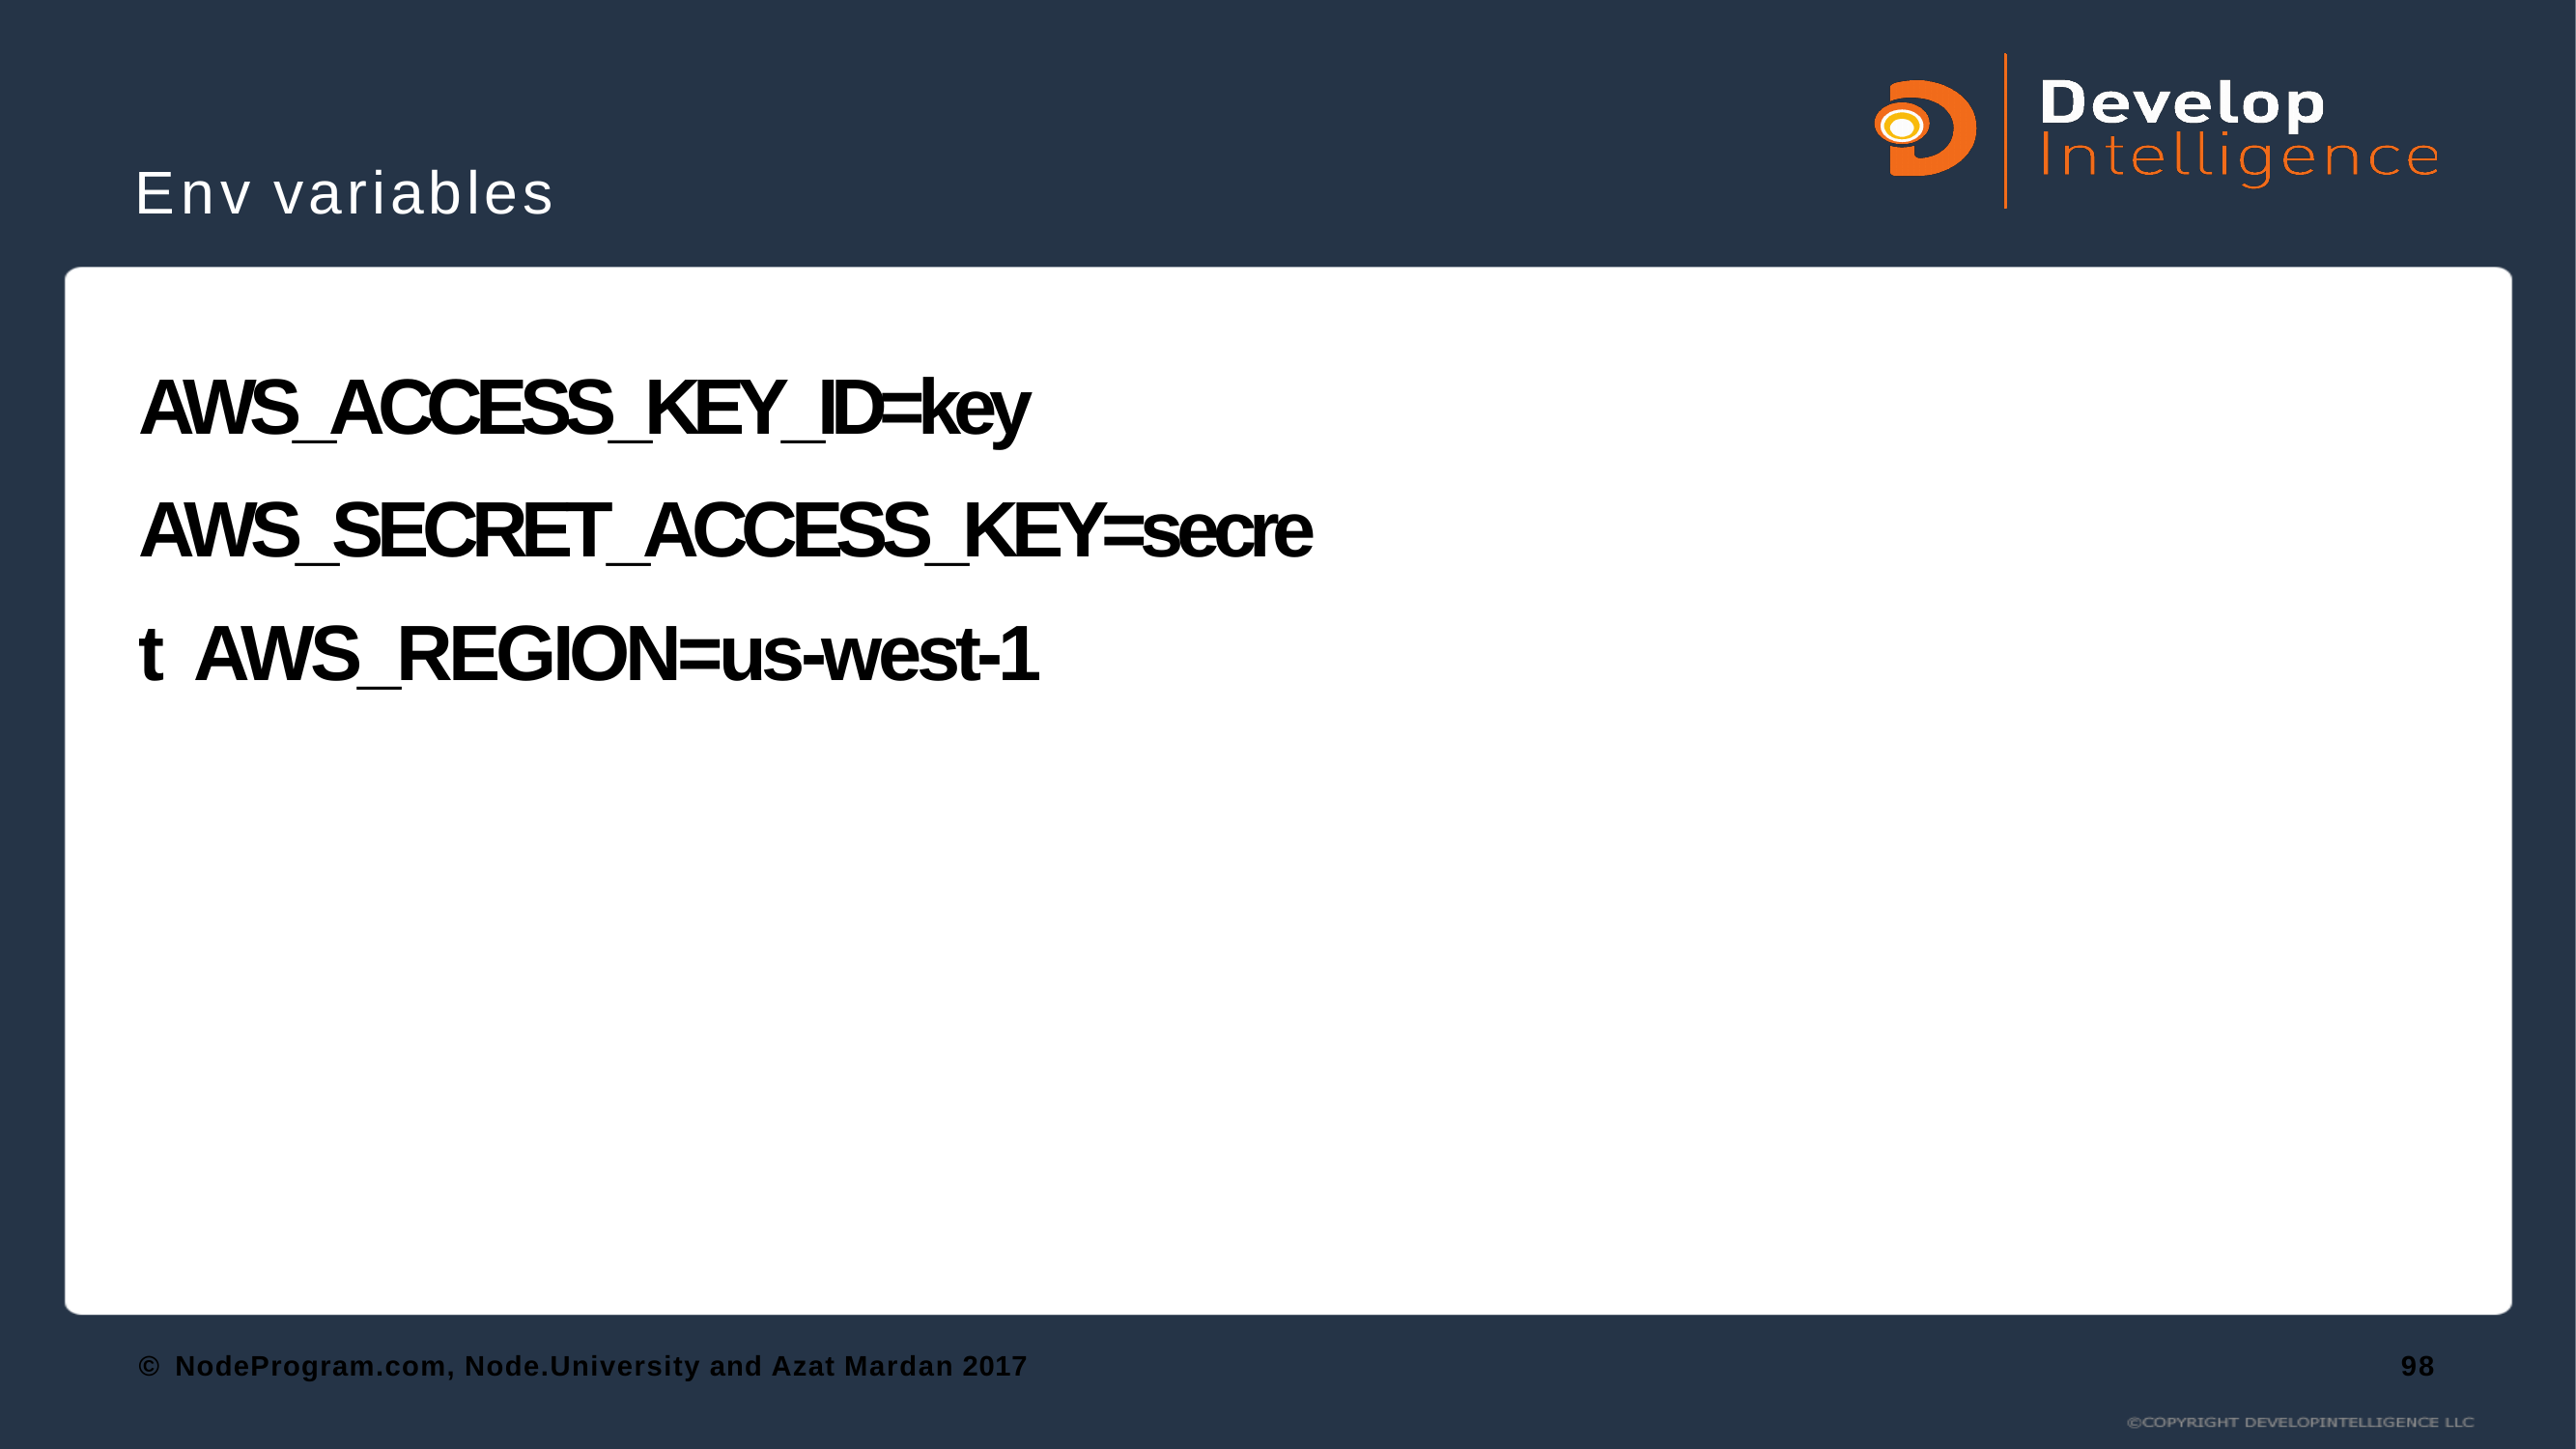

# Env variables
AWS_ACCESS_KEY_ID=key
AWS_SECRET_ACCESS_KEY=secret  AWS_REGION=us-west-1
© NodeProgram.com, Node.University and Azat Mardan 2017
98